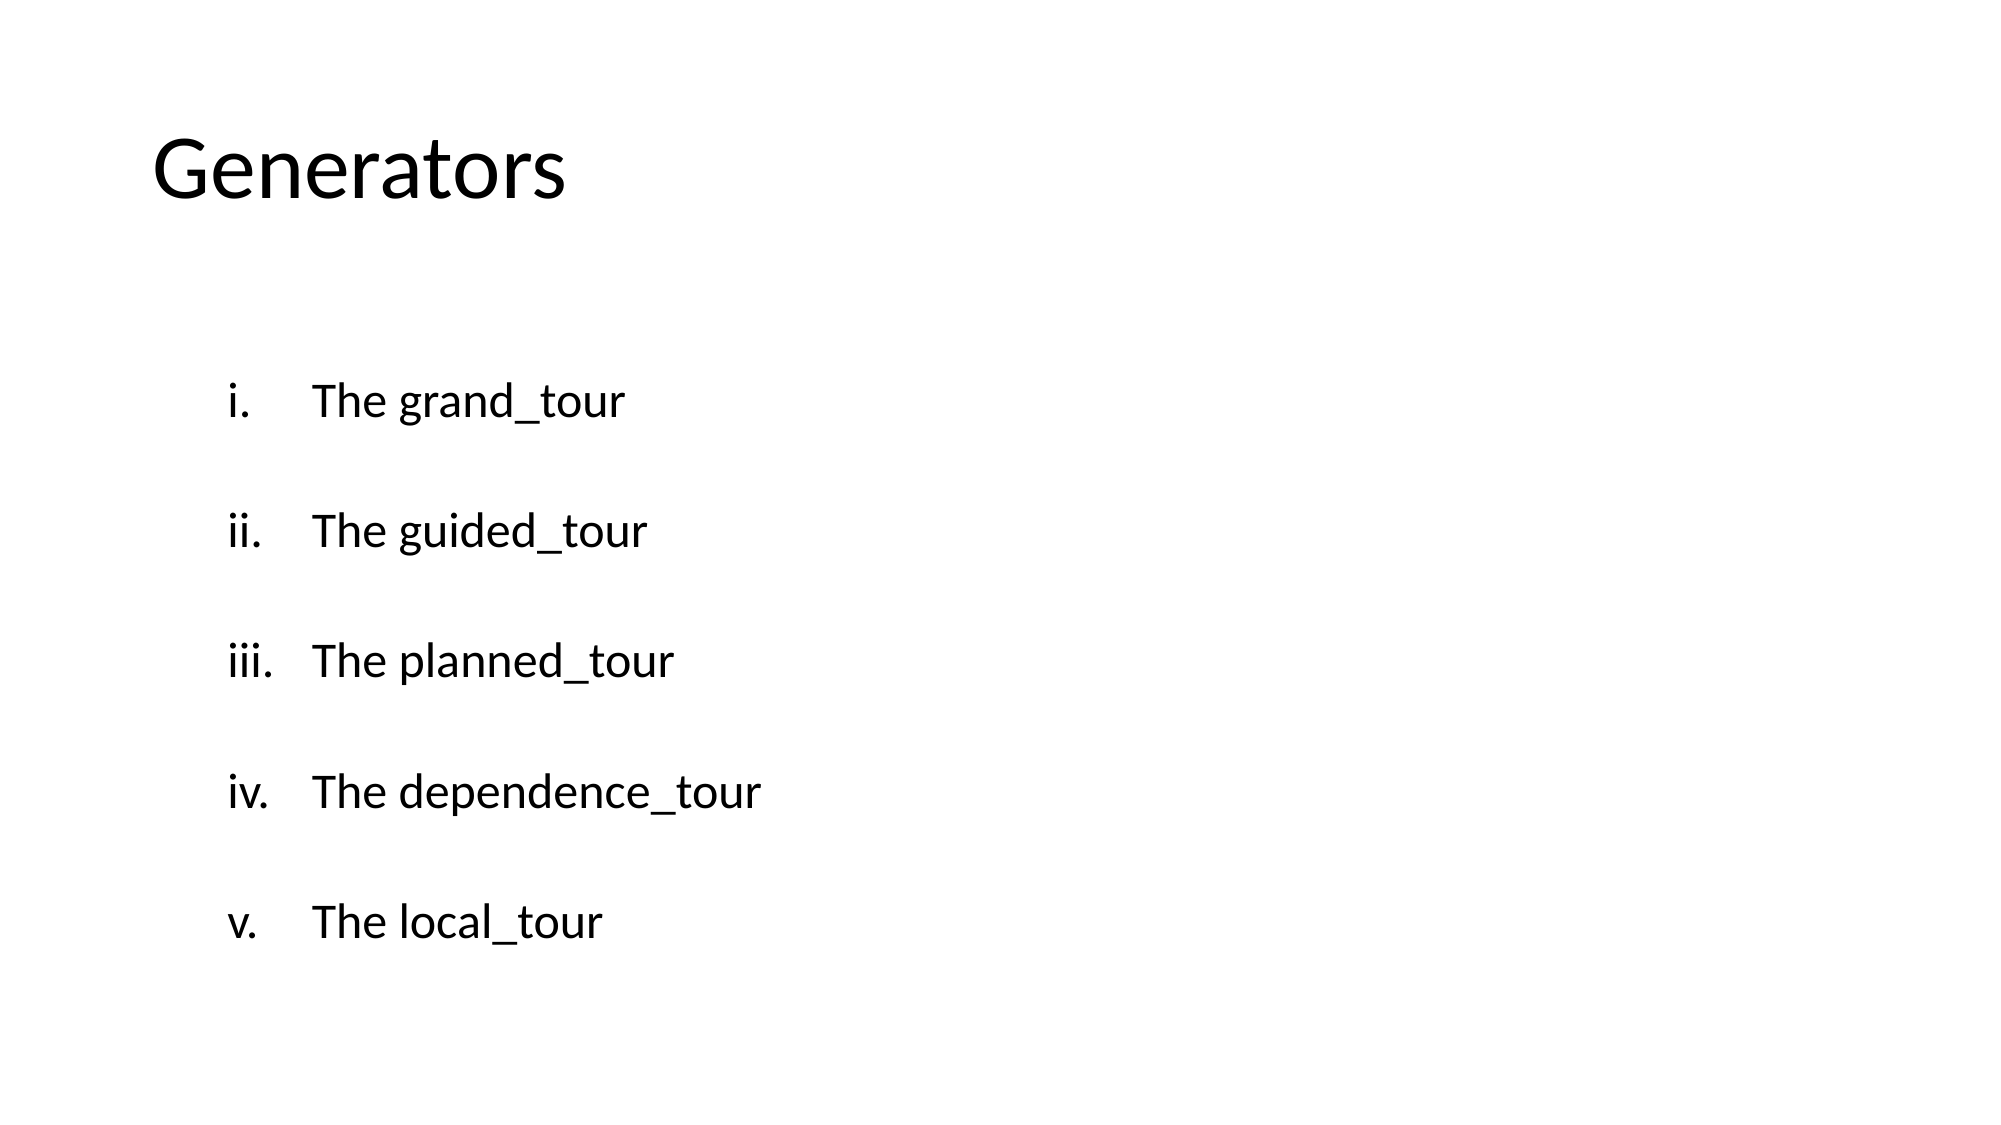

# Generators
The grand_tour
The guided_tour
The planned_tour
The dependence_tour
The local_tour